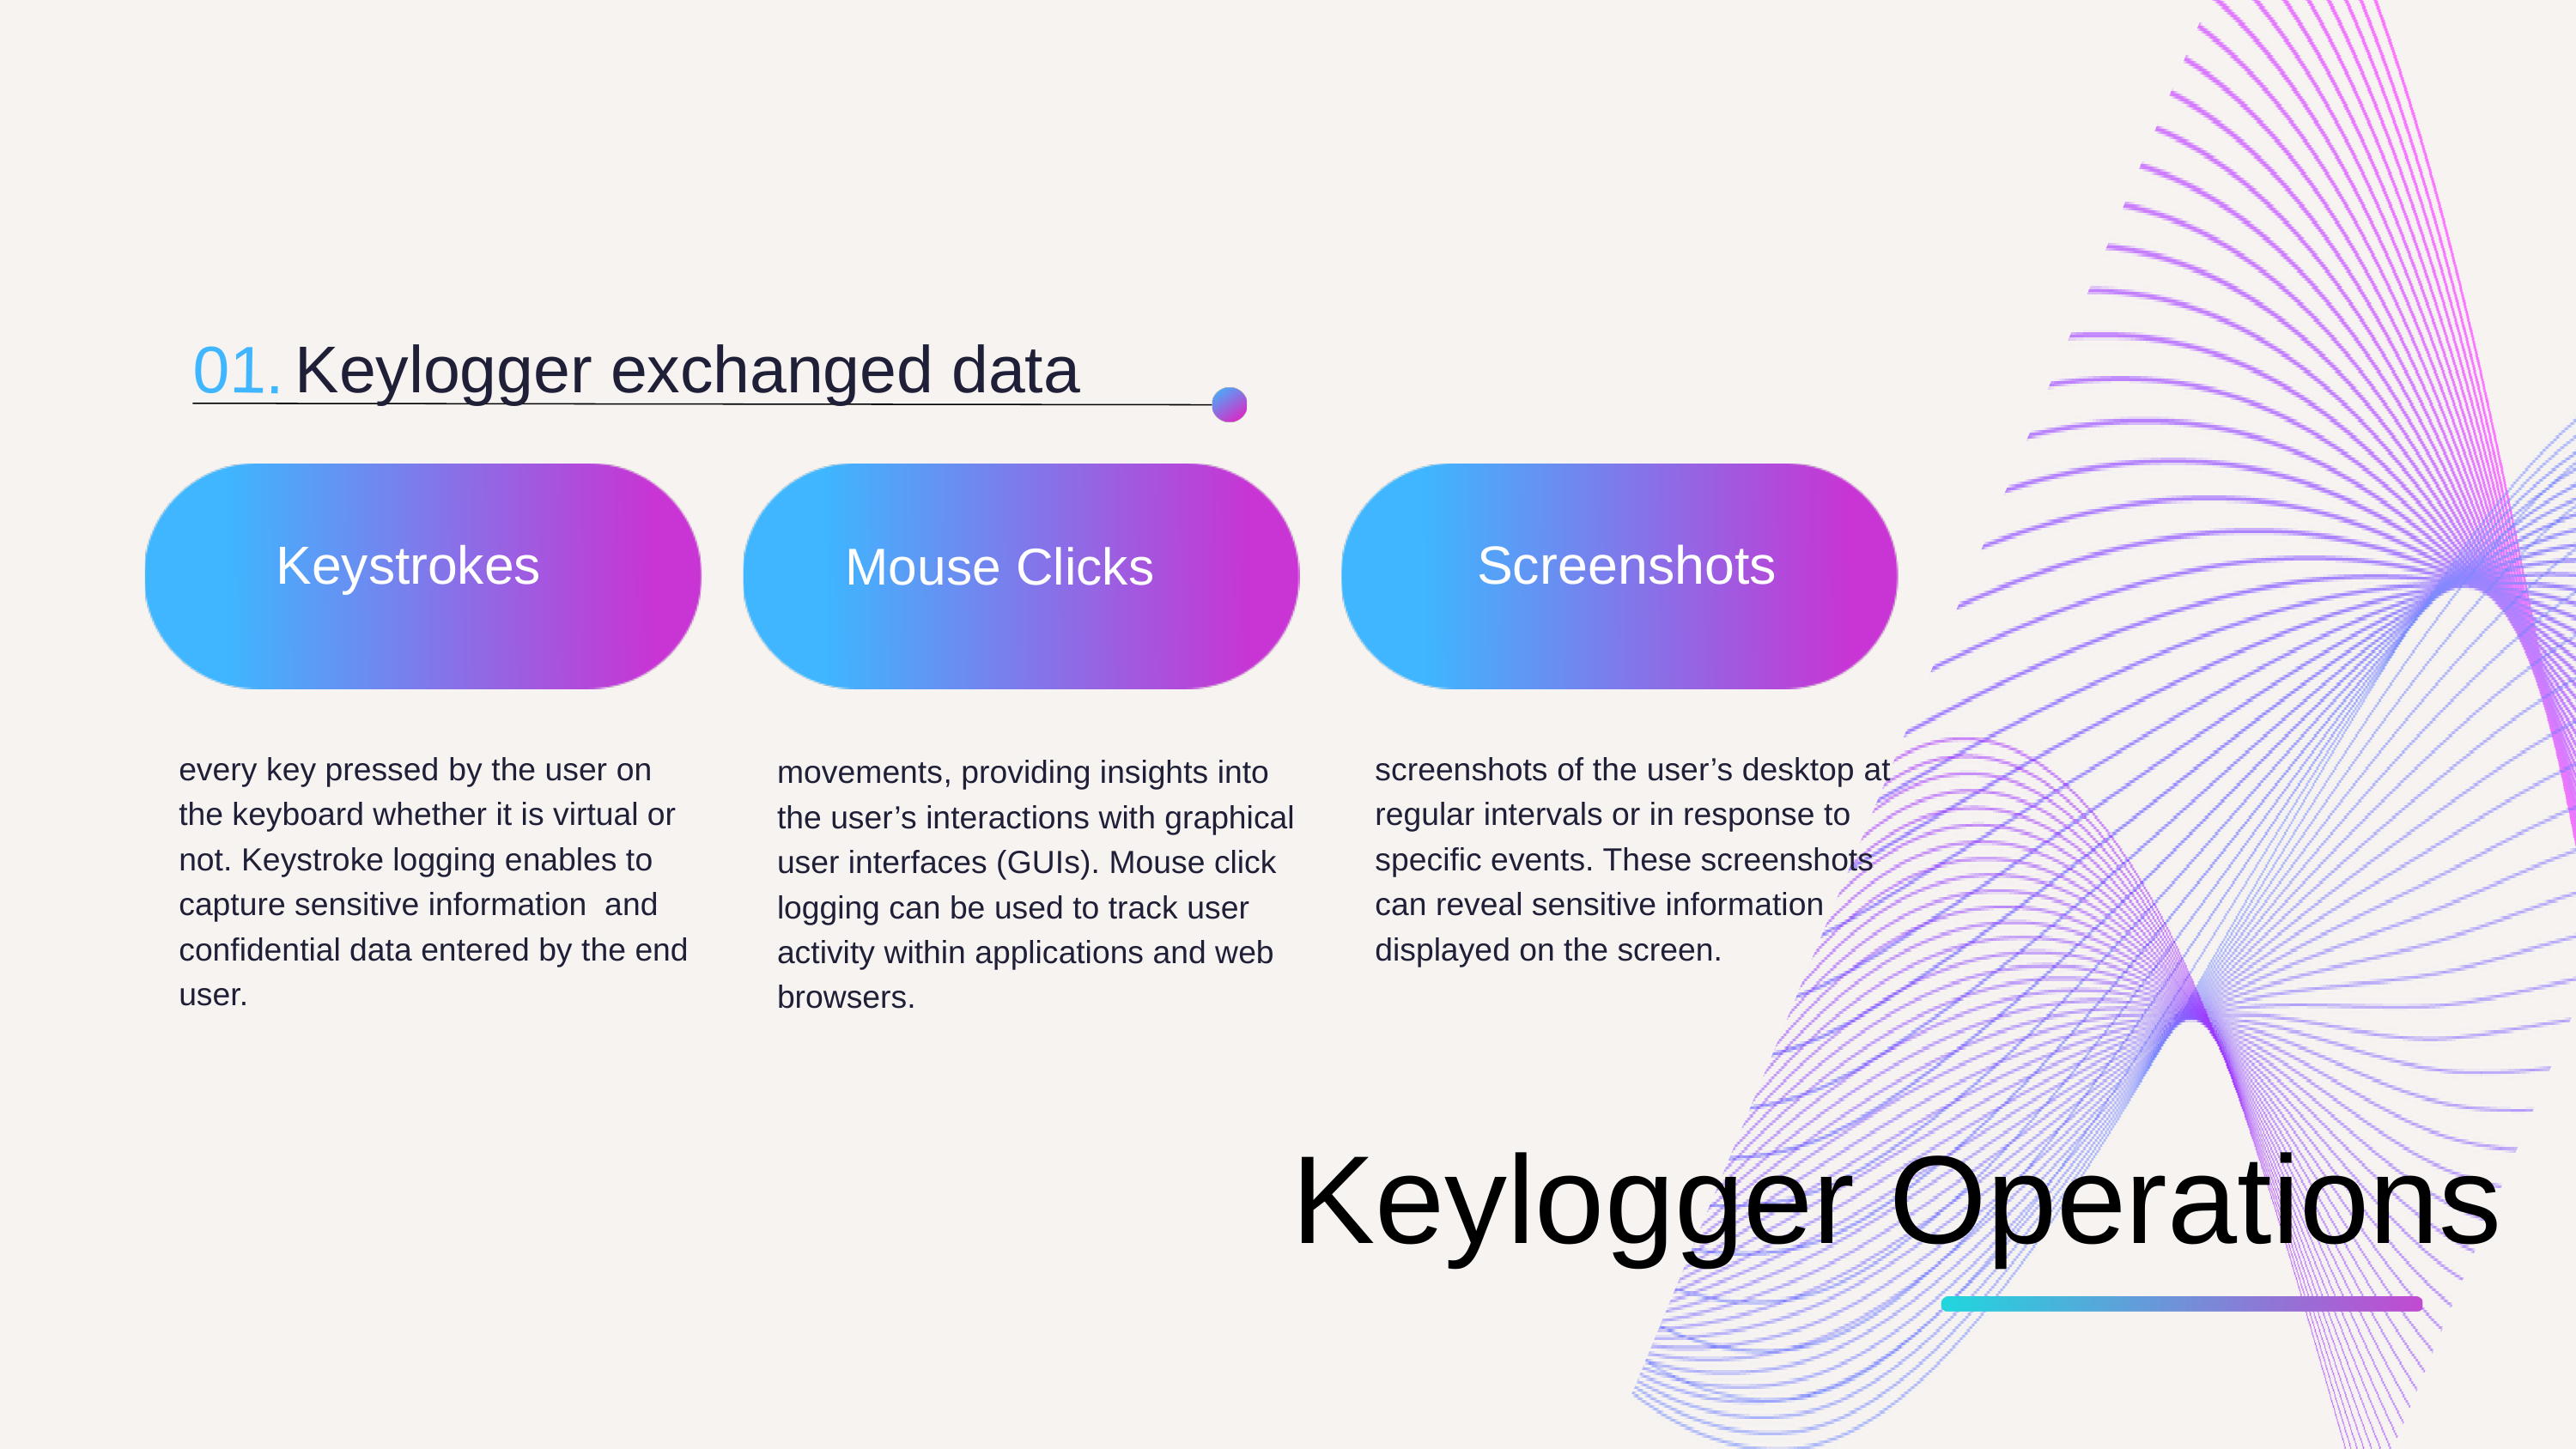

Keylogger exchanged data
01.

Keystrokes
Screenshots
Mouse Clicks
every key pressed by the user on the keyboard whether it is virtual or not. Keystroke logging enables to capture sensitive information  and  confidential data entered by the end user.
screenshots of the user’s desktop at regular intervals or in response to specific events. These screenshots can reveal sensitive information displayed on the screen.
movements, providing insights into the user’s interactions with graphical user interfaces (GUIs). Mouse click logging can be used to track user activity within applications and web browsers.
Keylogger Operations